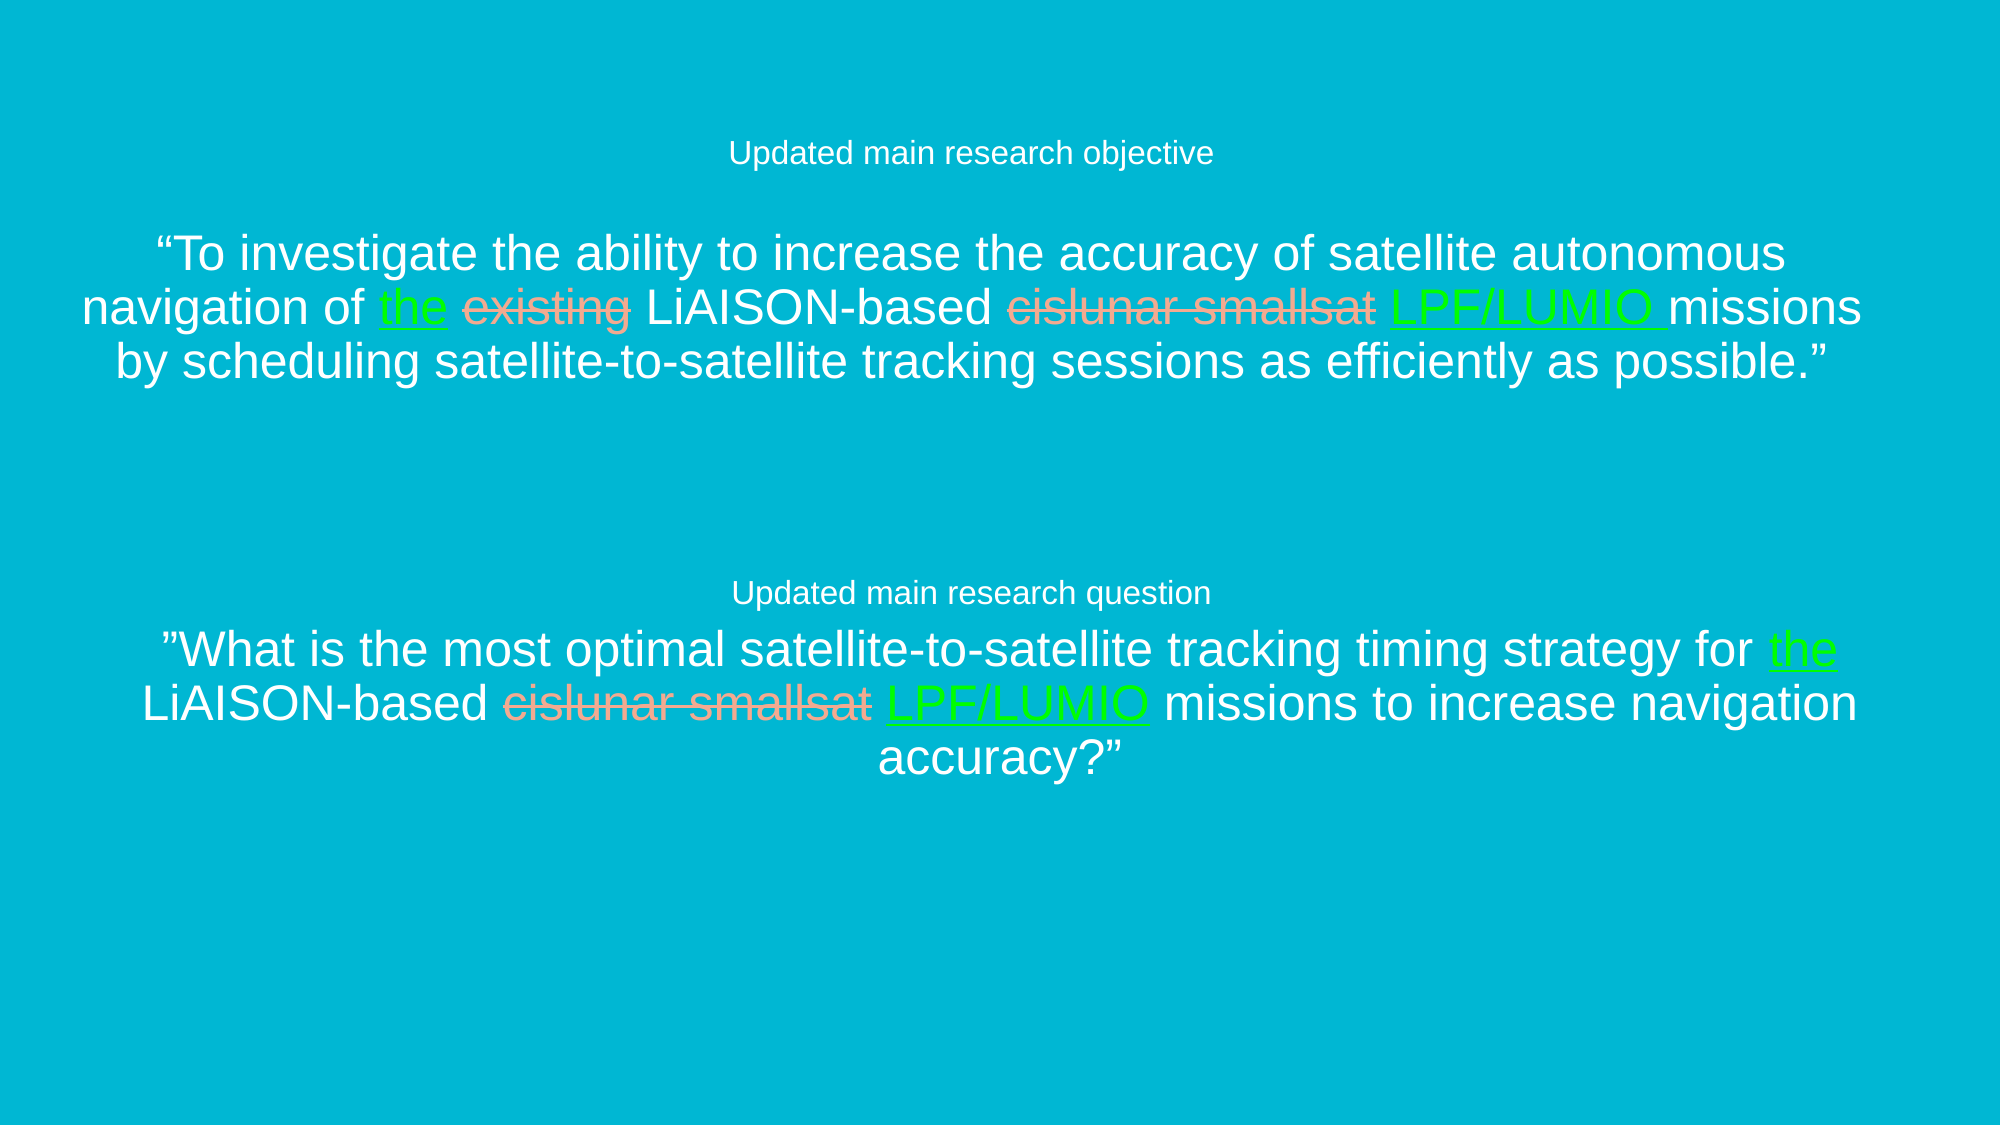

Updated main research objective
“To investigate the ability to increase the accuracy of satellite autonomous navigation of the existing LiAISON-based cislunar smallsat LPF/LUMIO missions by scheduling satellite-to-satellite tracking sessions as efficiently as possible.”
Updated main research question
”What is the most optimal satellite-to-satellite tracking timing strategy for the LiAISON-based cislunar smallsat LPF/LUMIO missions to increase navigation accuracy?”